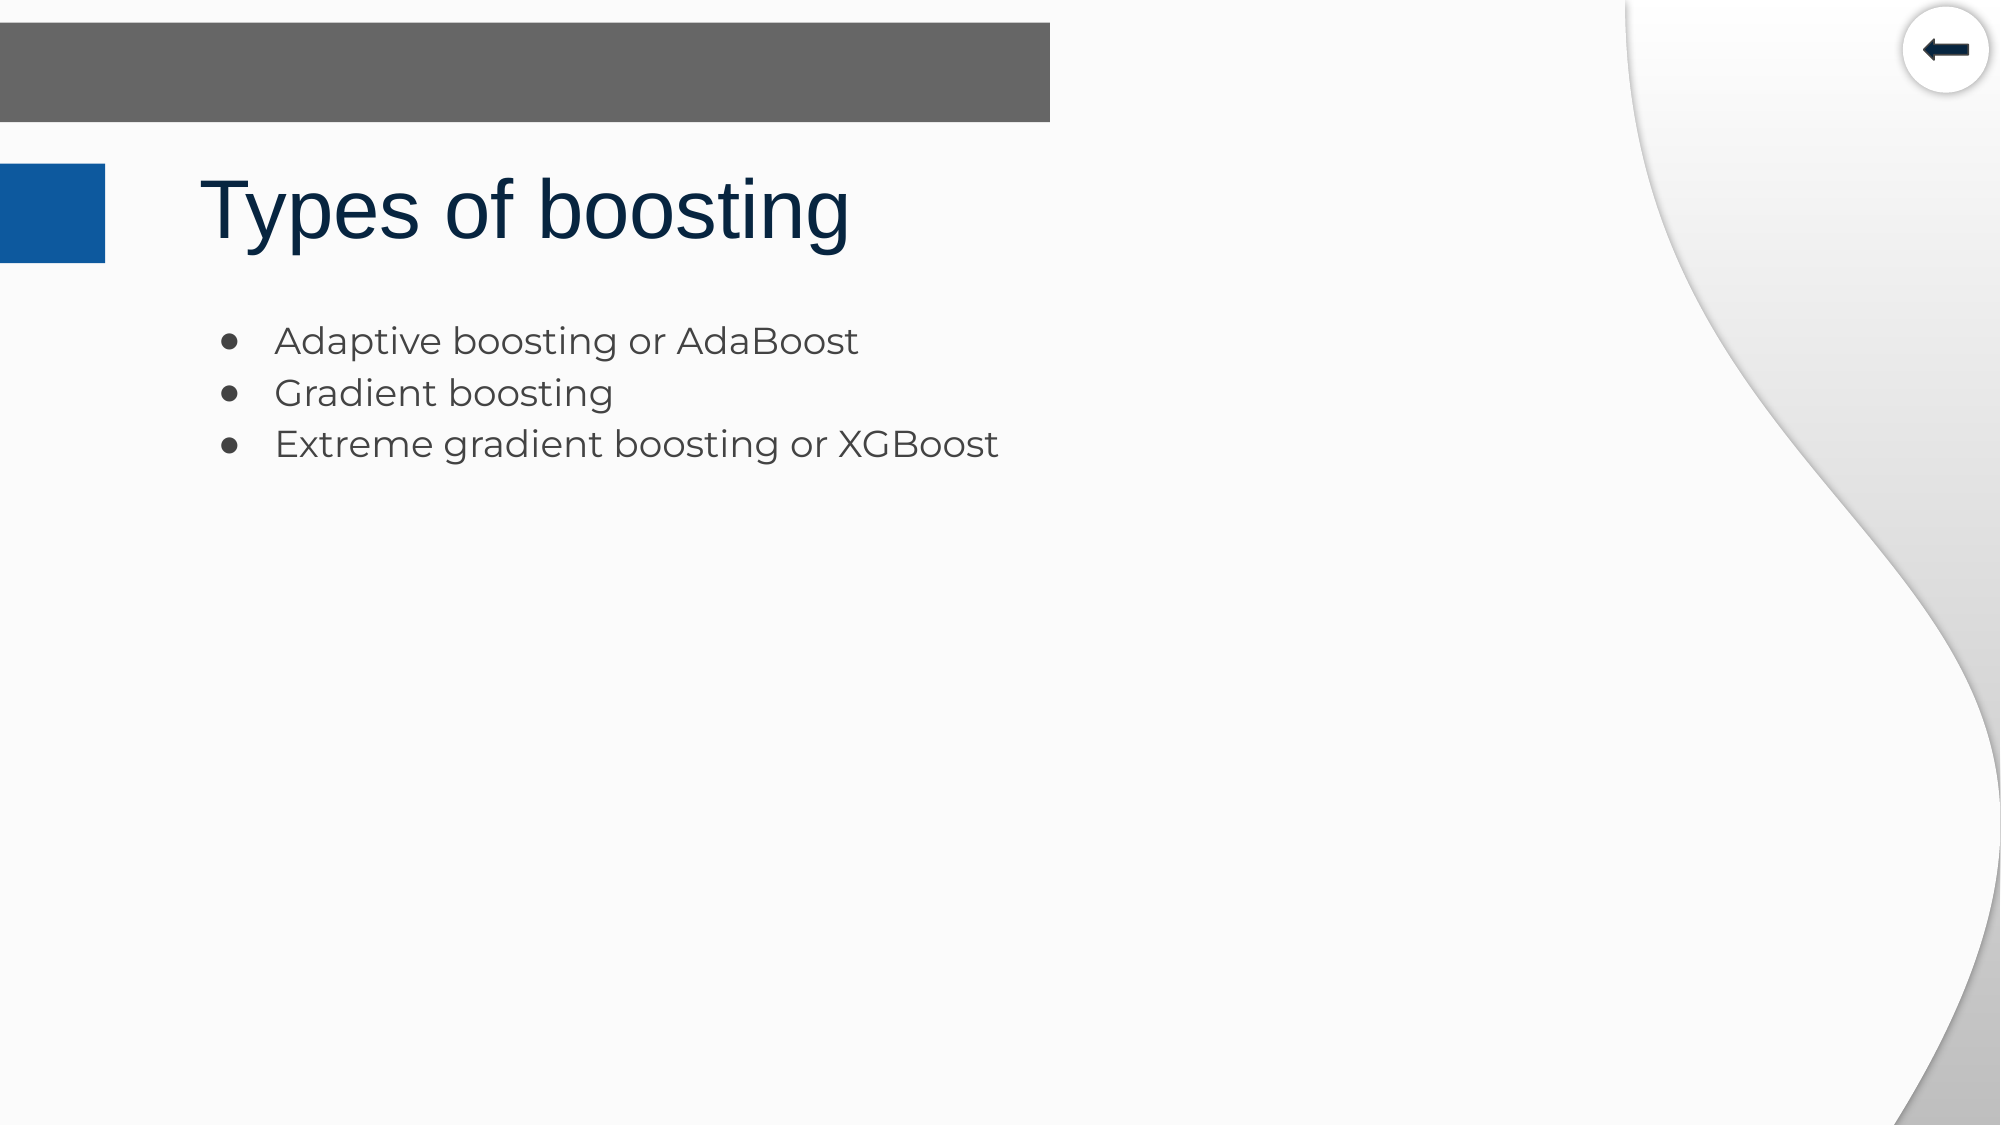

# Types of boosting
Adaptive boosting or AdaBoost
Gradient boosting
Extreme gradient boosting or XGBoost